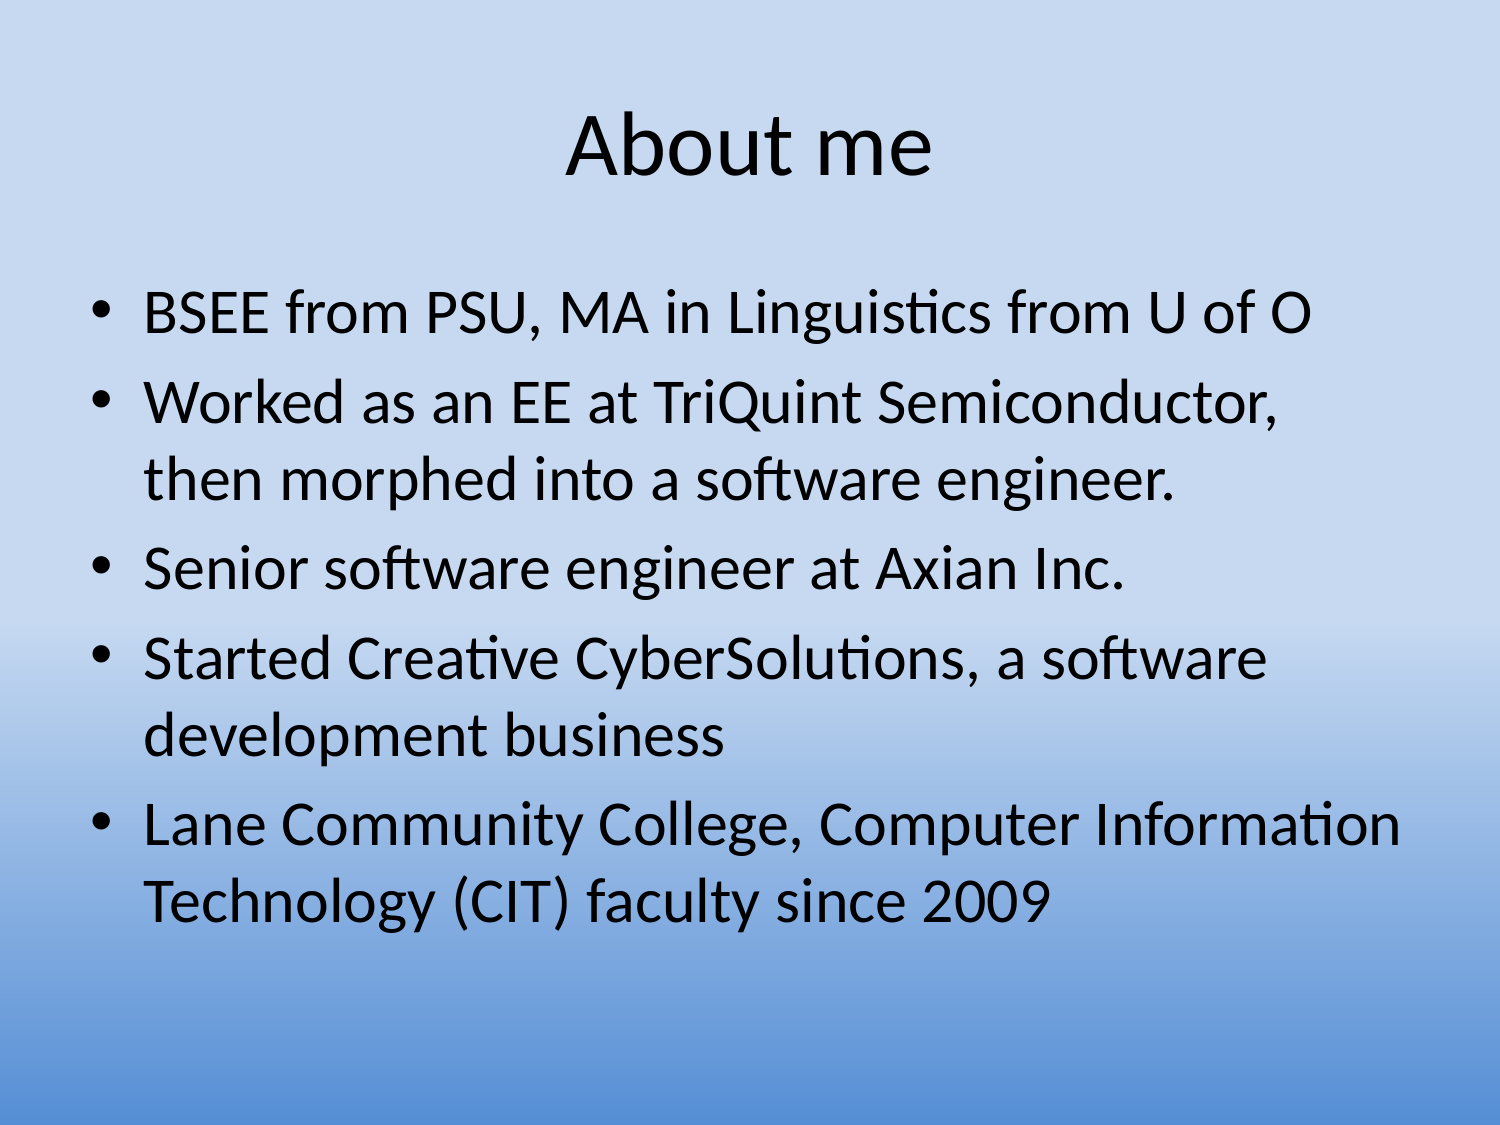

# About me
BSEE from PSU, MA in Linguistics from U of O
Worked as an EE at TriQuint Semiconductor, then morphed into a software engineer.
Senior software engineer at Axian Inc.
Started Creative CyberSolutions, a software development business
Lane Community College, Computer Information Technology (CIT) faculty since 2009